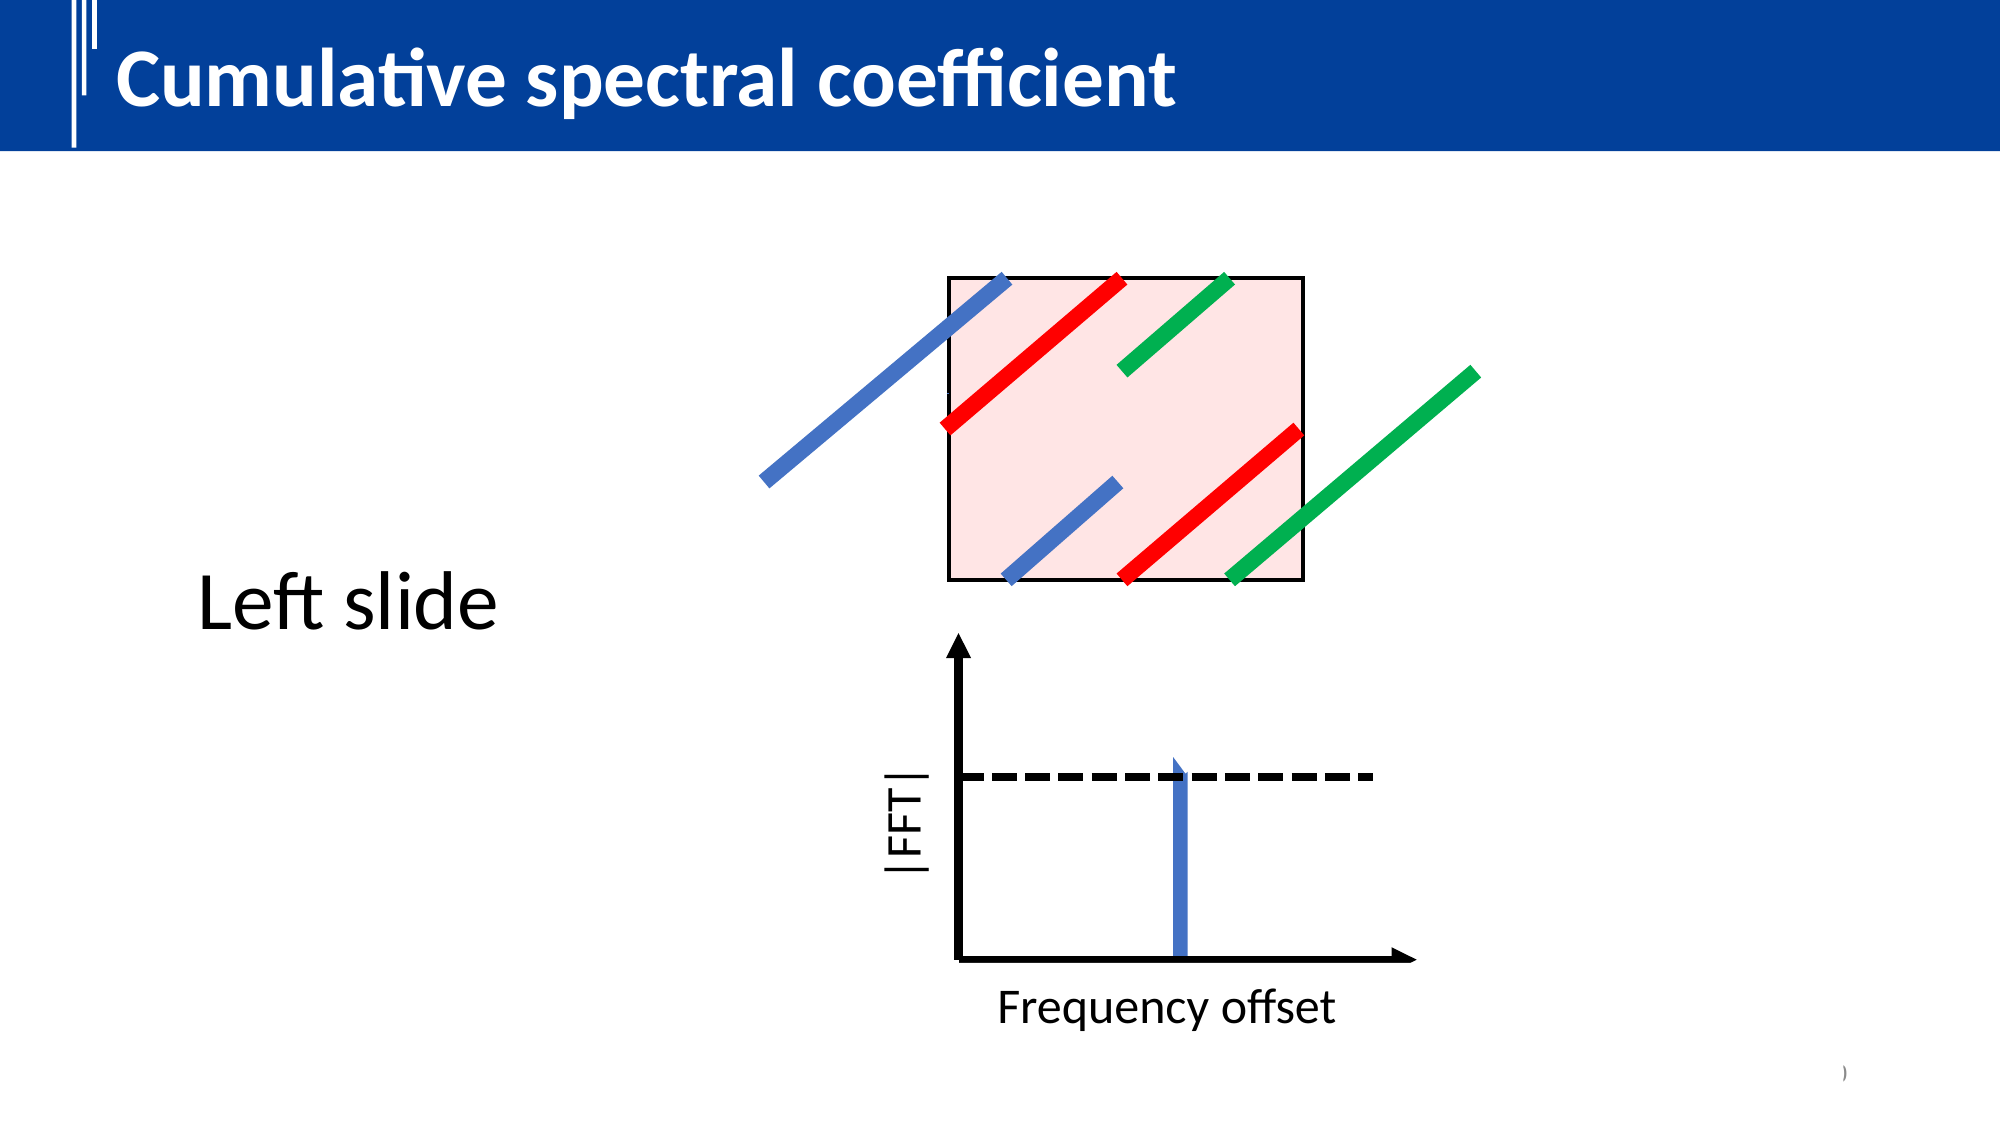

Cumulative spectral coefficient

Left slide

|FFT|

Frequency offset
20